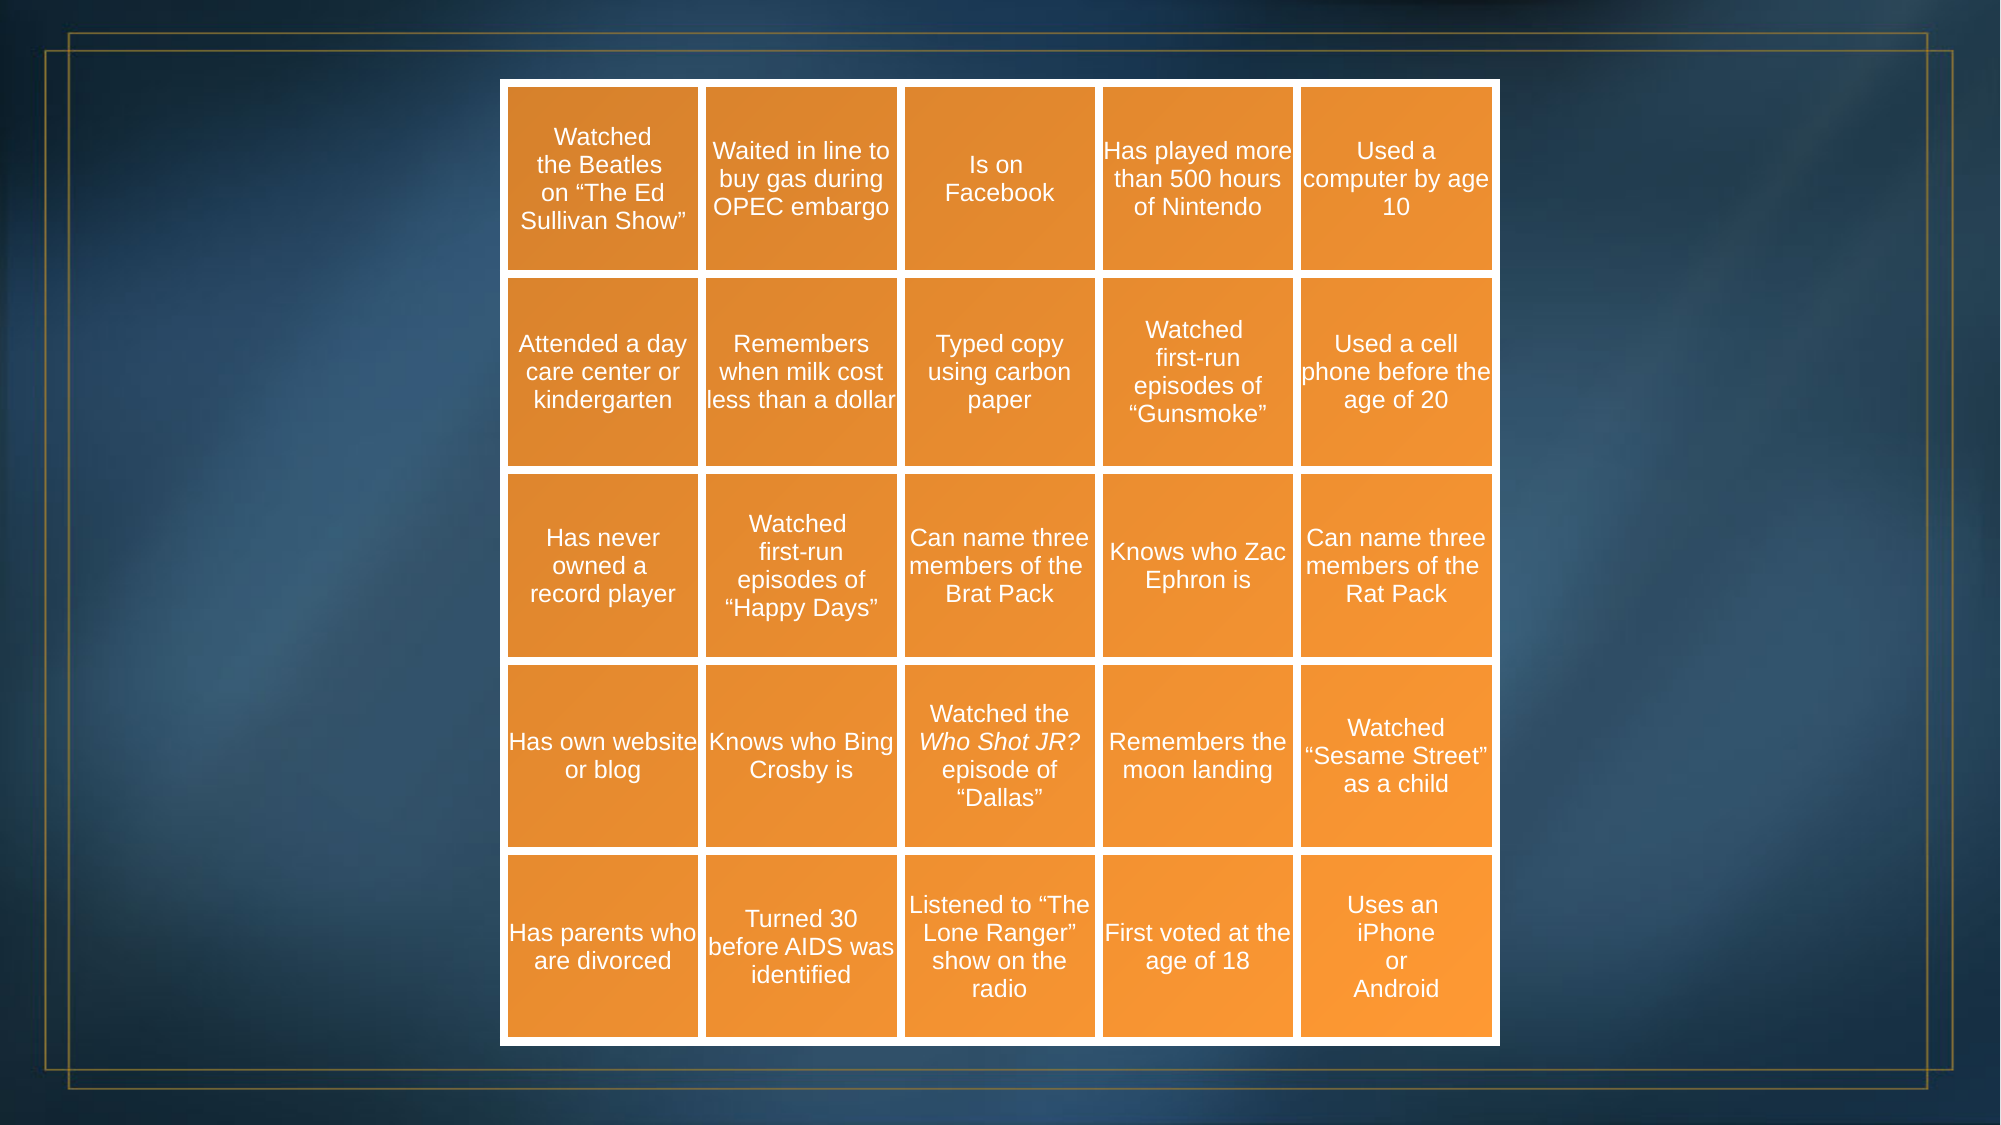

| Watched the Beatles on “The Ed Sullivan Show” | Waited in line to buy gas during OPEC embargo | Is on Facebook | Has played more than 500 hours of Nintendo | Used a computer by age 10 |
| --- | --- | --- | --- | --- |
| Attended a day care center or kindergarten | Remembers when milk cost less than a dollar | Typed copy using carbon paper | Watched first-run episodes of “Gunsmoke” | Used a cell phone before the age of 20 |
| Has never owned a record player | Watched first-run episodes of “Happy Days” | Can name three members of the Brat Pack | Knows who Zac Ephron is | Can name three members of the Rat Pack |
| Has own website or blog | Knows who Bing Crosby is | Watched the Who Shot JR? episode of “Dallas” | Remembers the moon landing | Watched “Sesame Street” as a child |
| Has parents who are divorced | Turned 30 before AIDS was identified | Listened to “The Lone Ranger” show on the radio | First voted at the age of 18 | Uses an iPhone or Android |